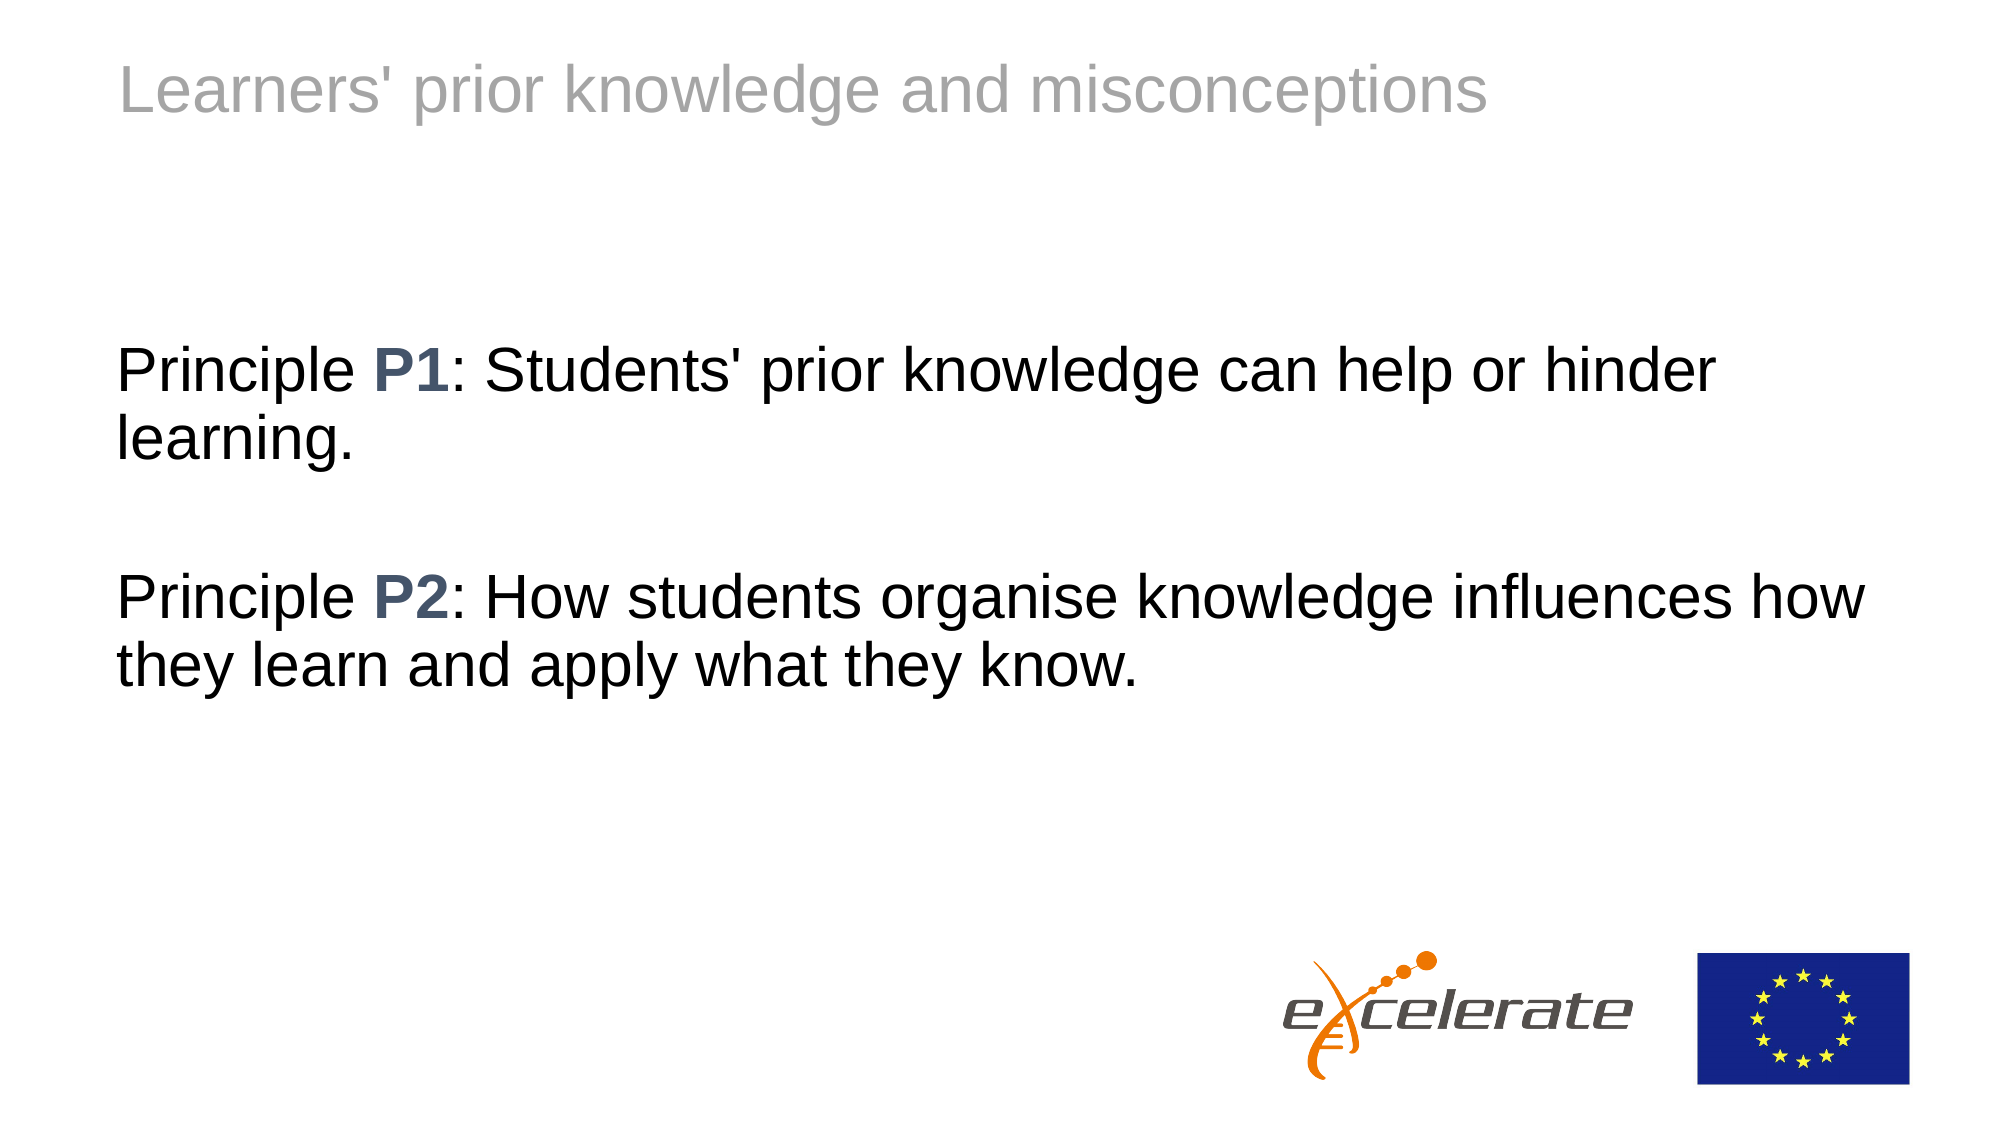

# Learners' prior knowledge and misconceptions

Principle P1: Students' prior knowledge can help or hinder learning.

Principle P2: How students organise knowledge influences how they learn and apply what they know.